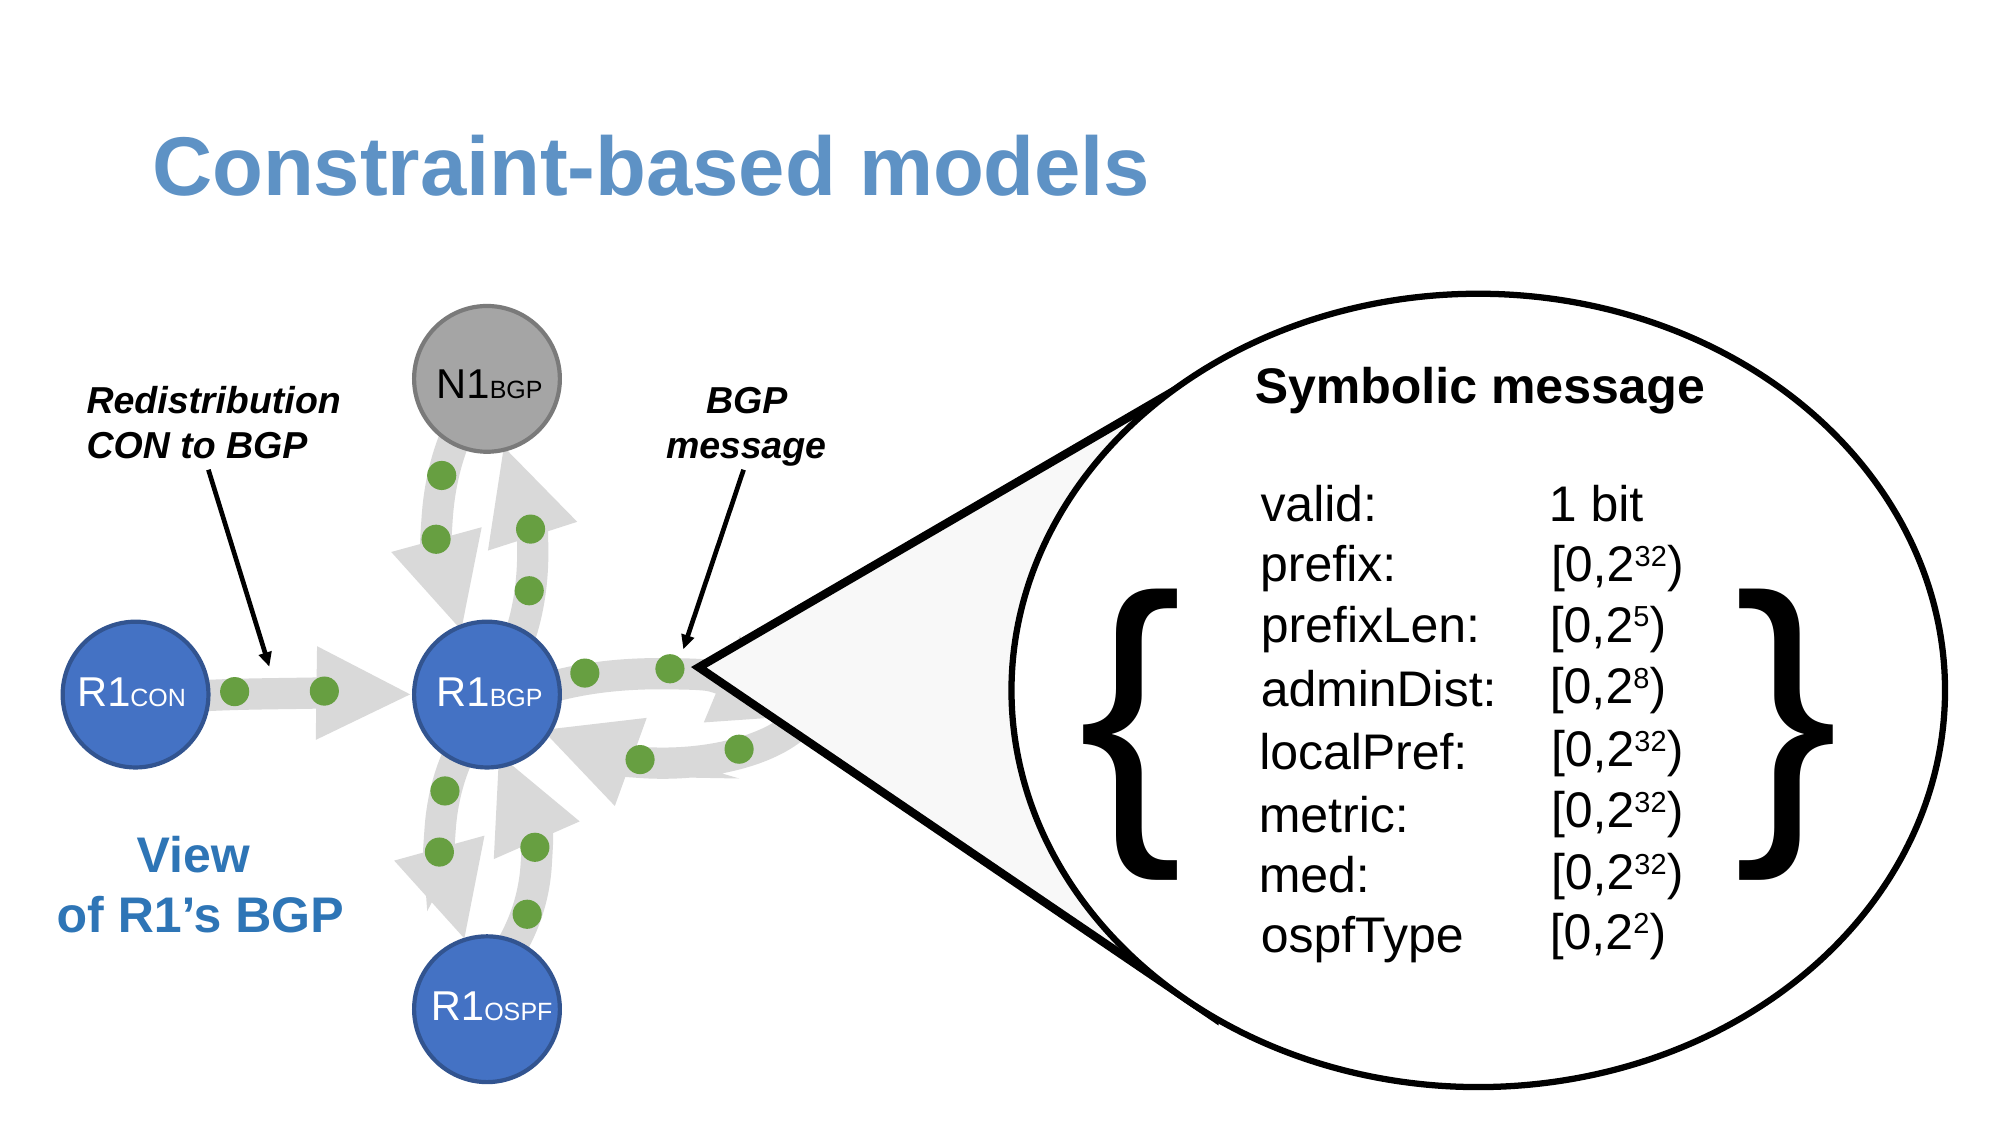

# Constraint-based models

Symbolic message

valid:
1 bit
{
}
prefix:
[0,232)
prefixLen:
 [0,25)
 [0,28)
adminDist:
[0,232)
localPref:
[0,232)
metric:
[0,232)
med:
[0,22)
ospfType

N1BGP

R1CON
R1BGP

R1OSPF
Redistribution
CON to BGP
BGP message

R2BGP
View
of R1’s BGP